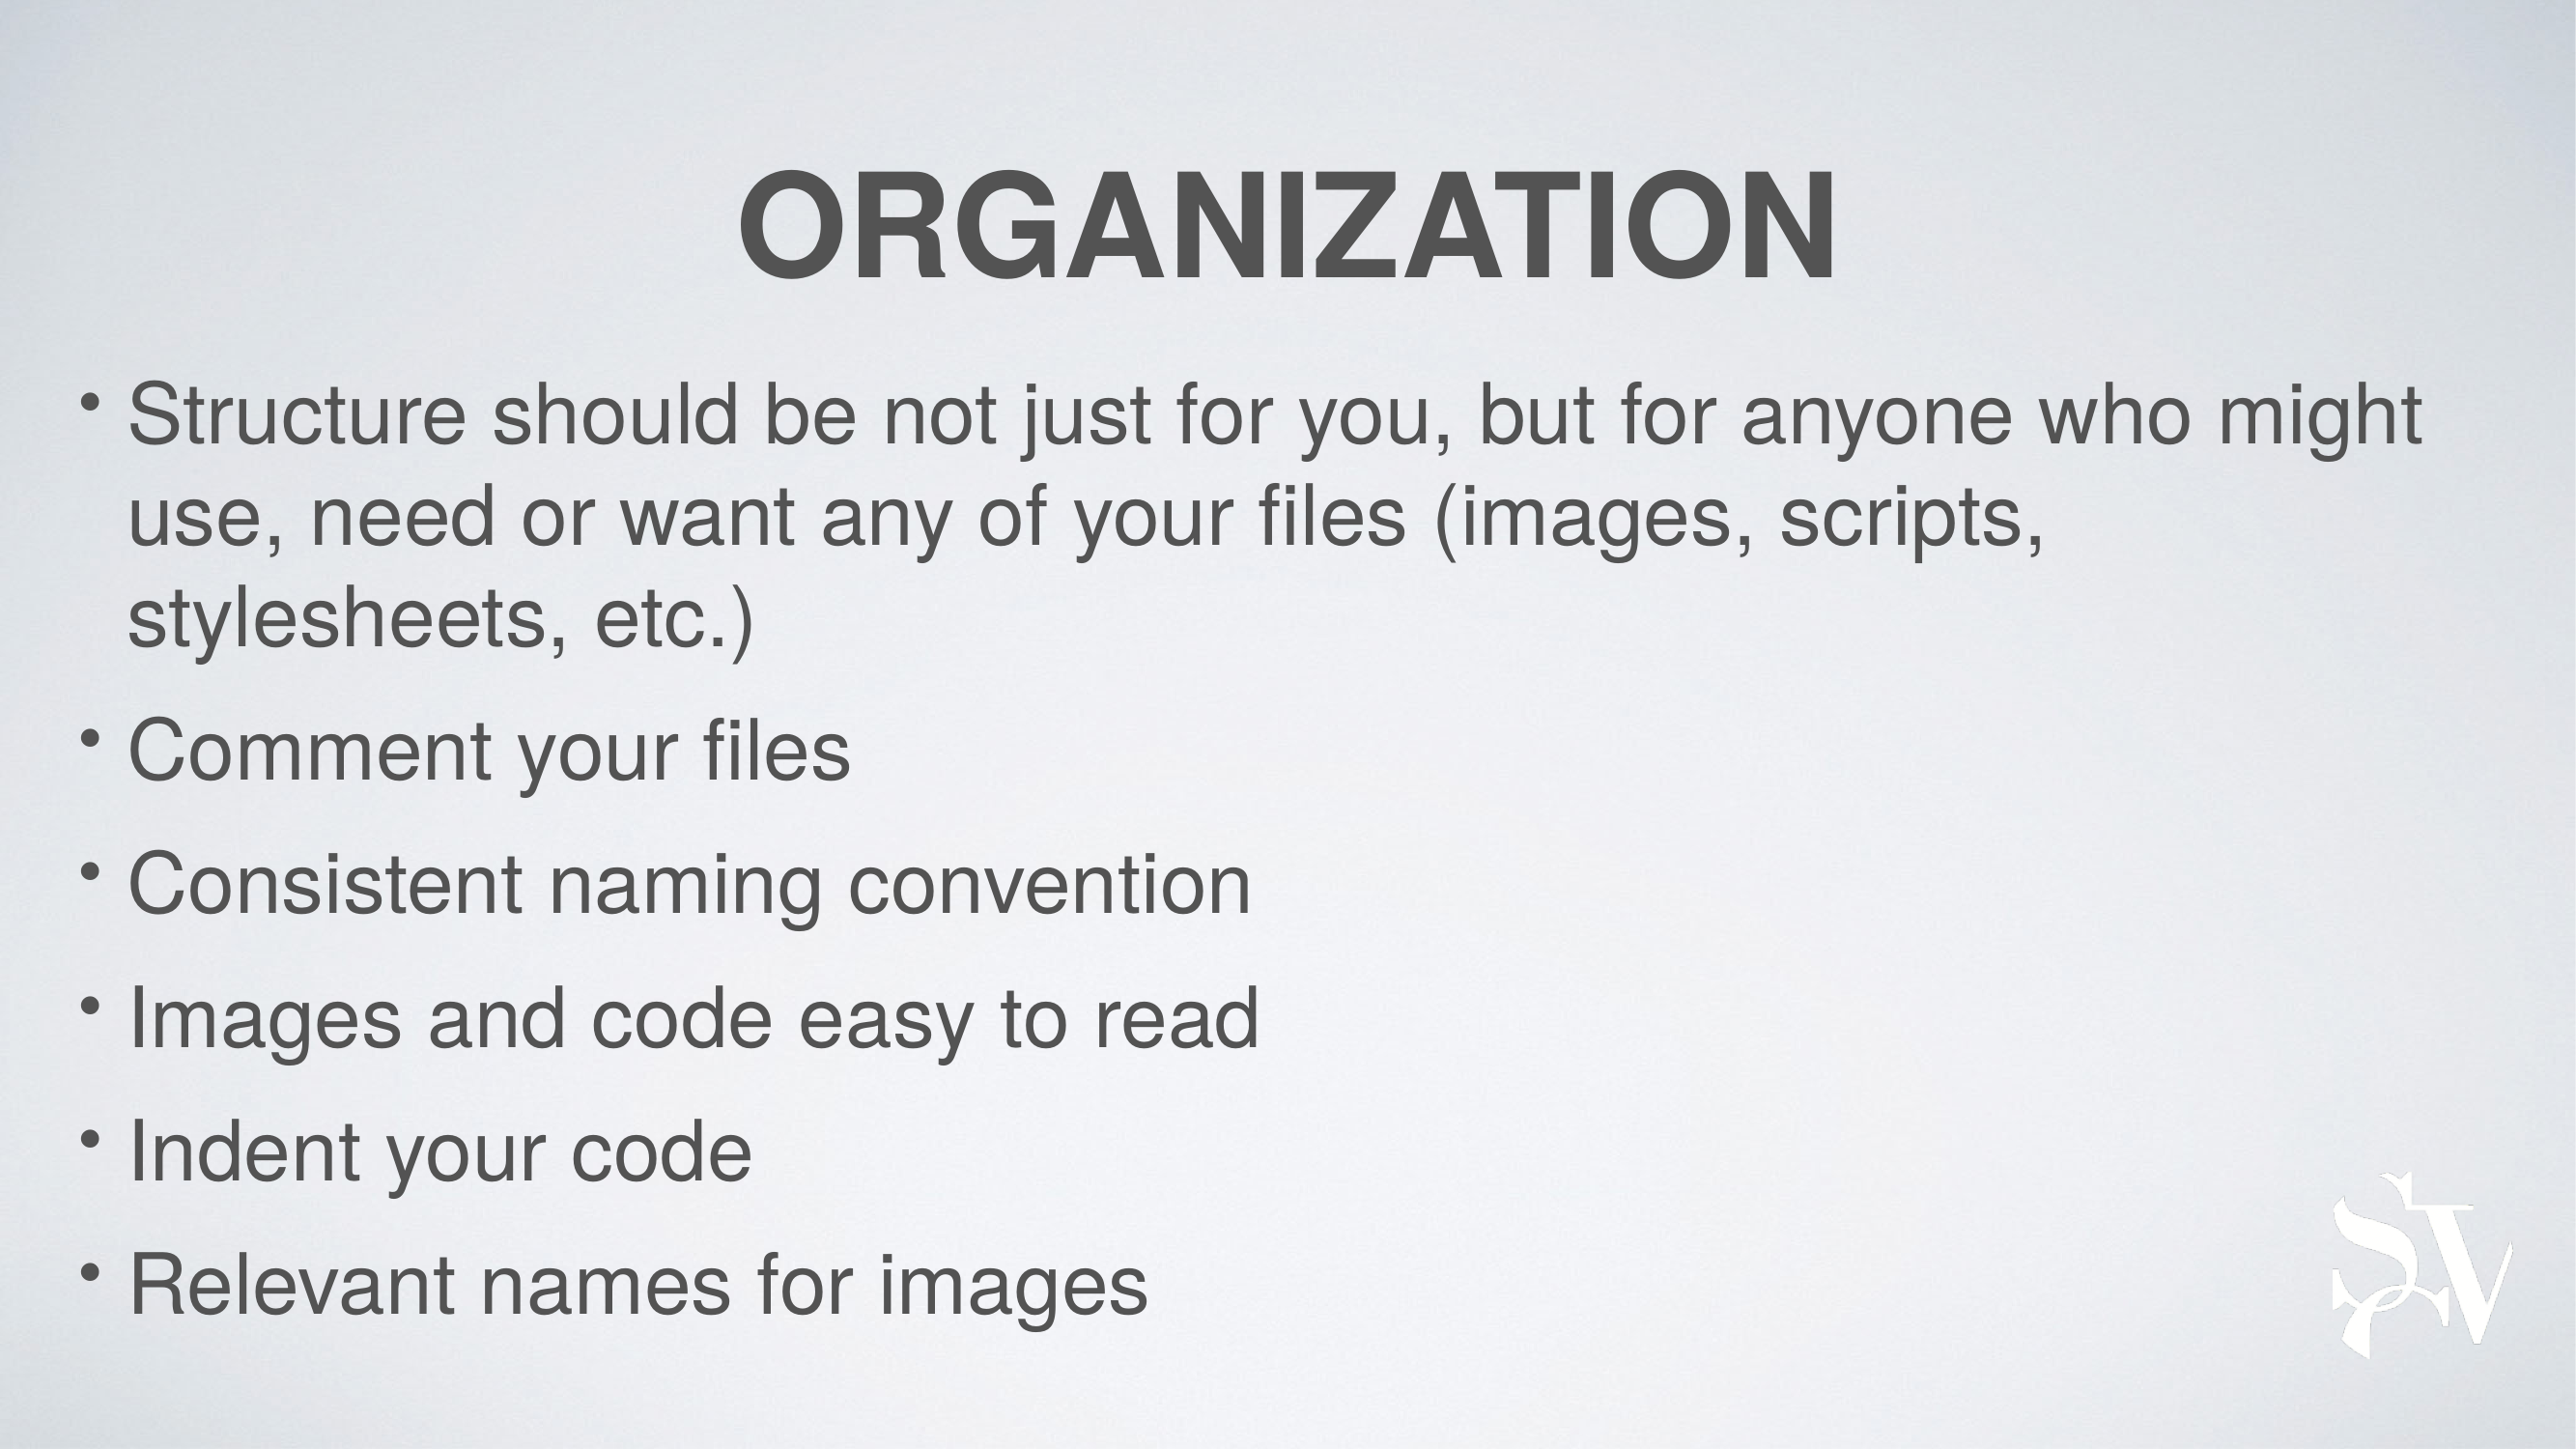

# ORGANIZATION
Structure should be not just for you, but for anyone who might use, need or want any of your files (images, scripts, stylesheets, etc.)
Comment your files
Consistent naming convention
Images and code easy to read
Indent your code
Relevant names for images